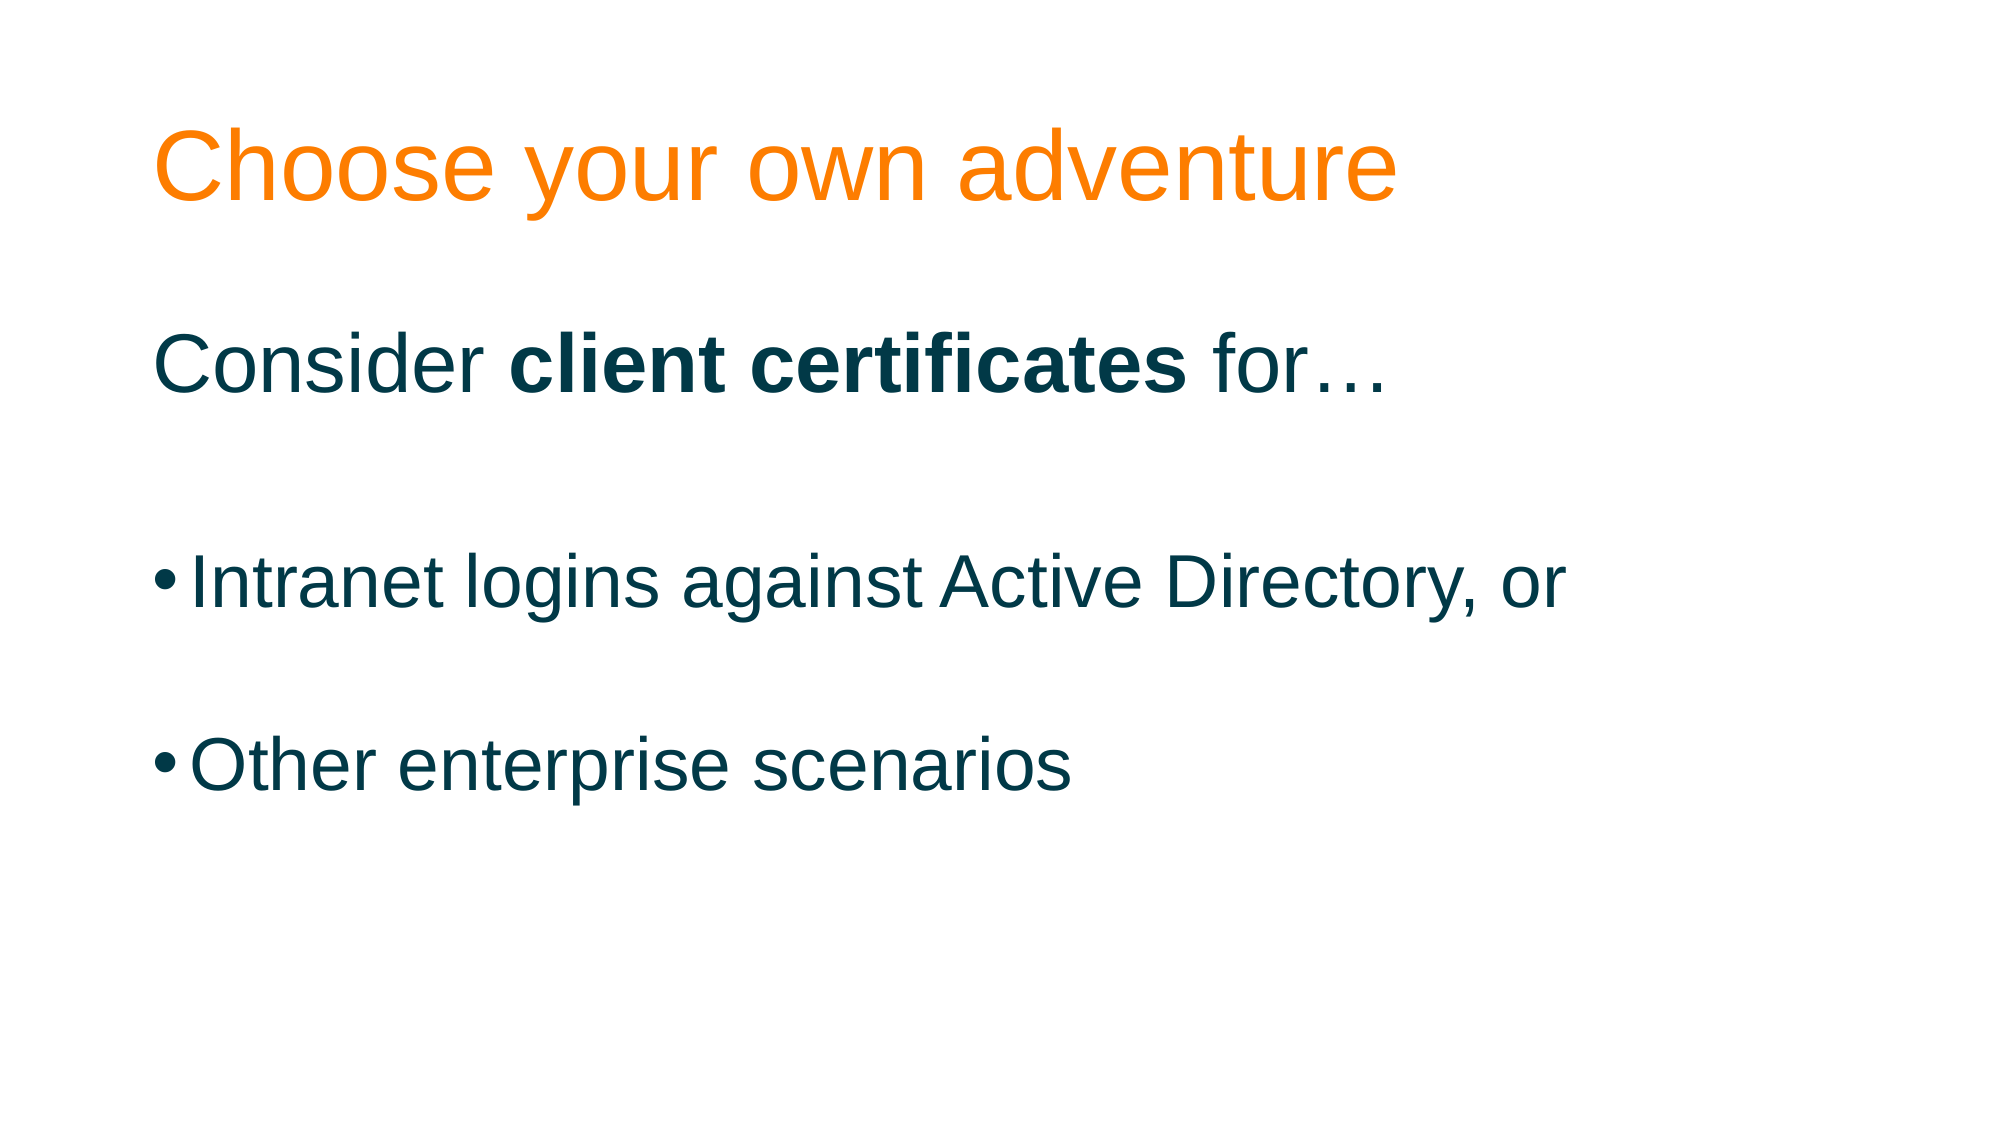

# Choose your own adventure
Consider client certificates for…

Intranet logins against Active Directory, or
Other enterprise scenarios